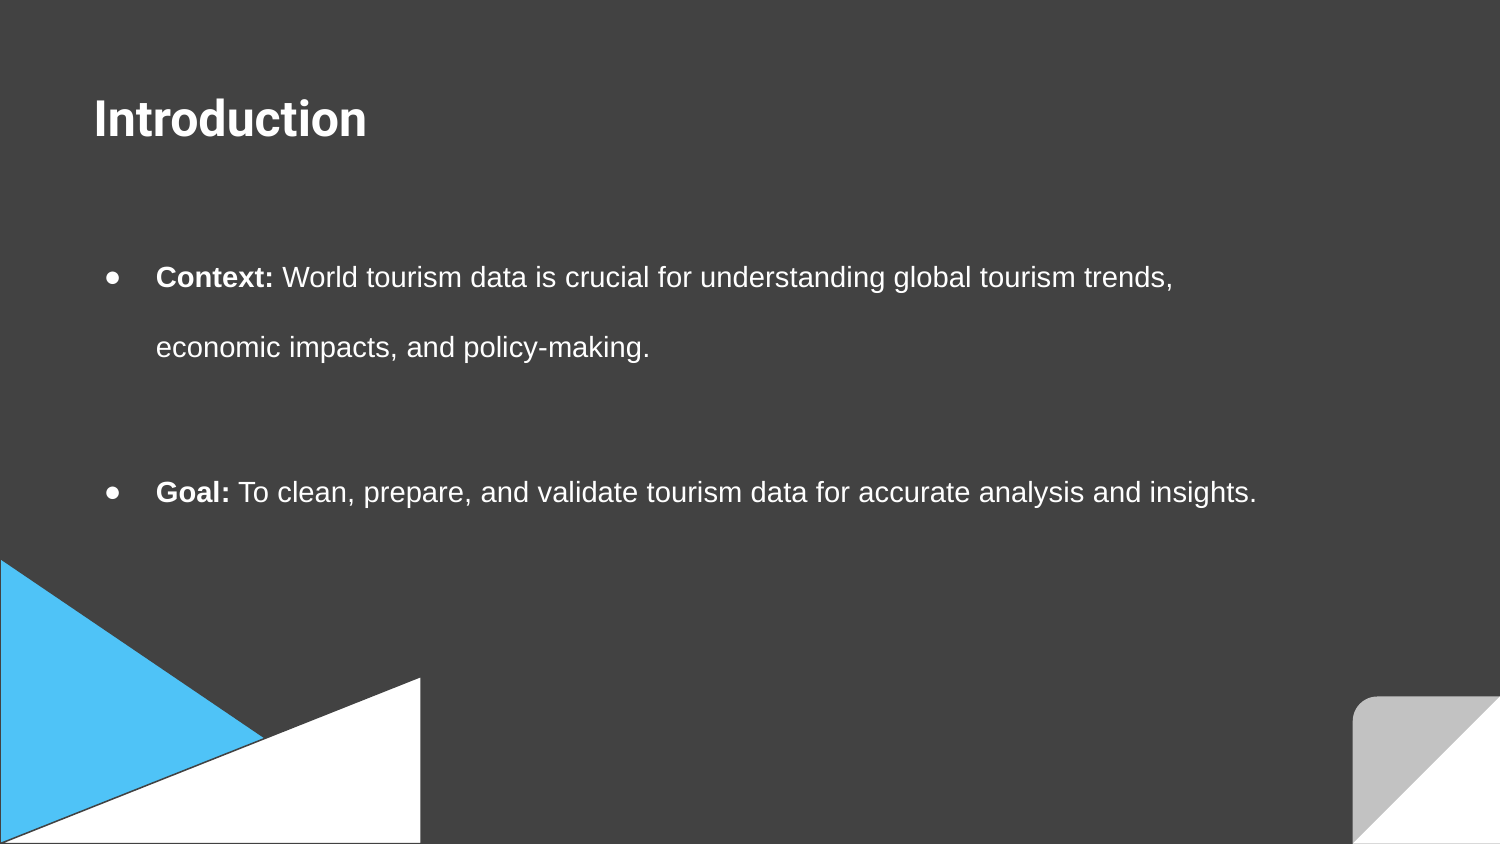

Introduction
Context: World tourism data is crucial for understanding global tourism trends, economic impacts, and policy-making.

Goal: To clean, prepare, and validate tourism data for accurate analysis and insights.